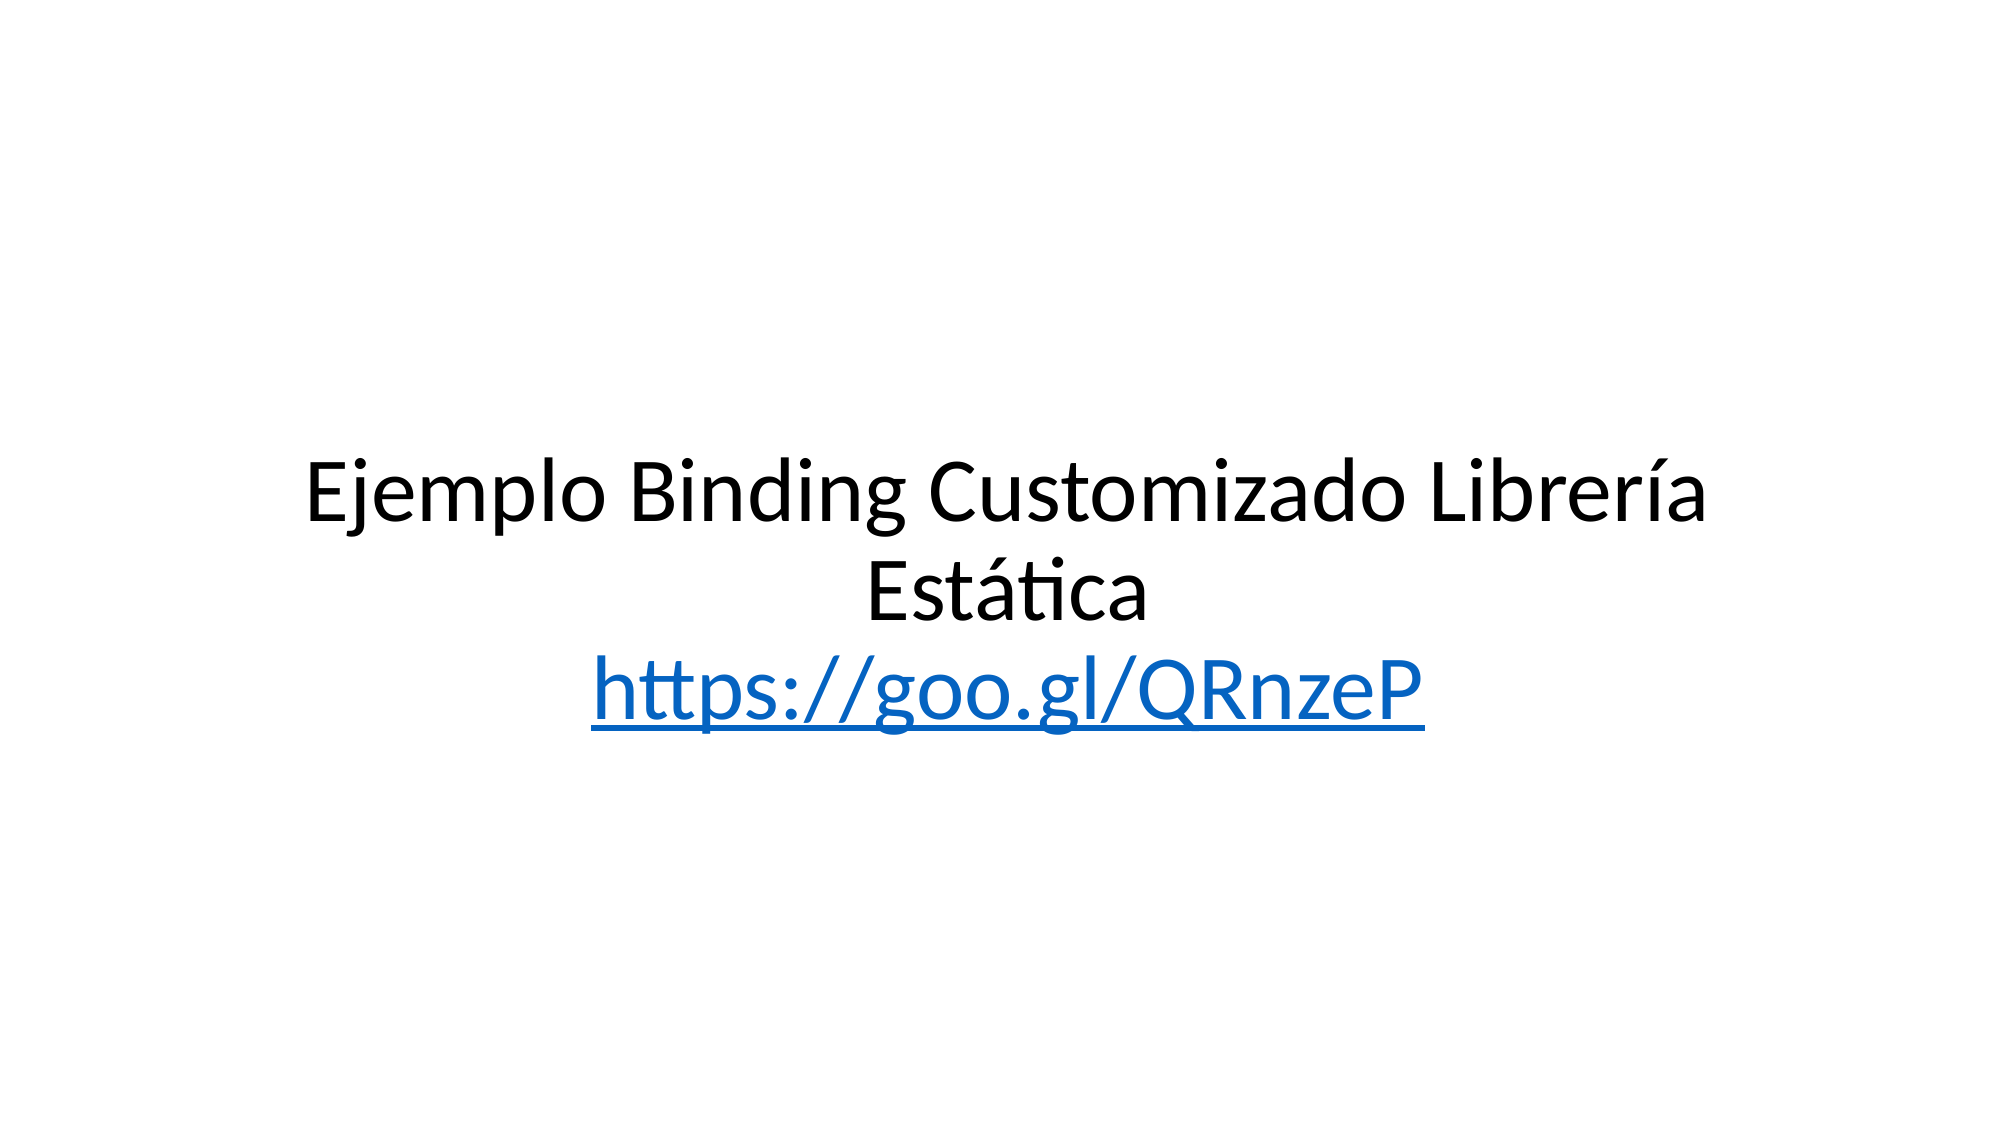

# Ejemplo Binding Customizado Librería Estática https://goo.gl/QRnzeP